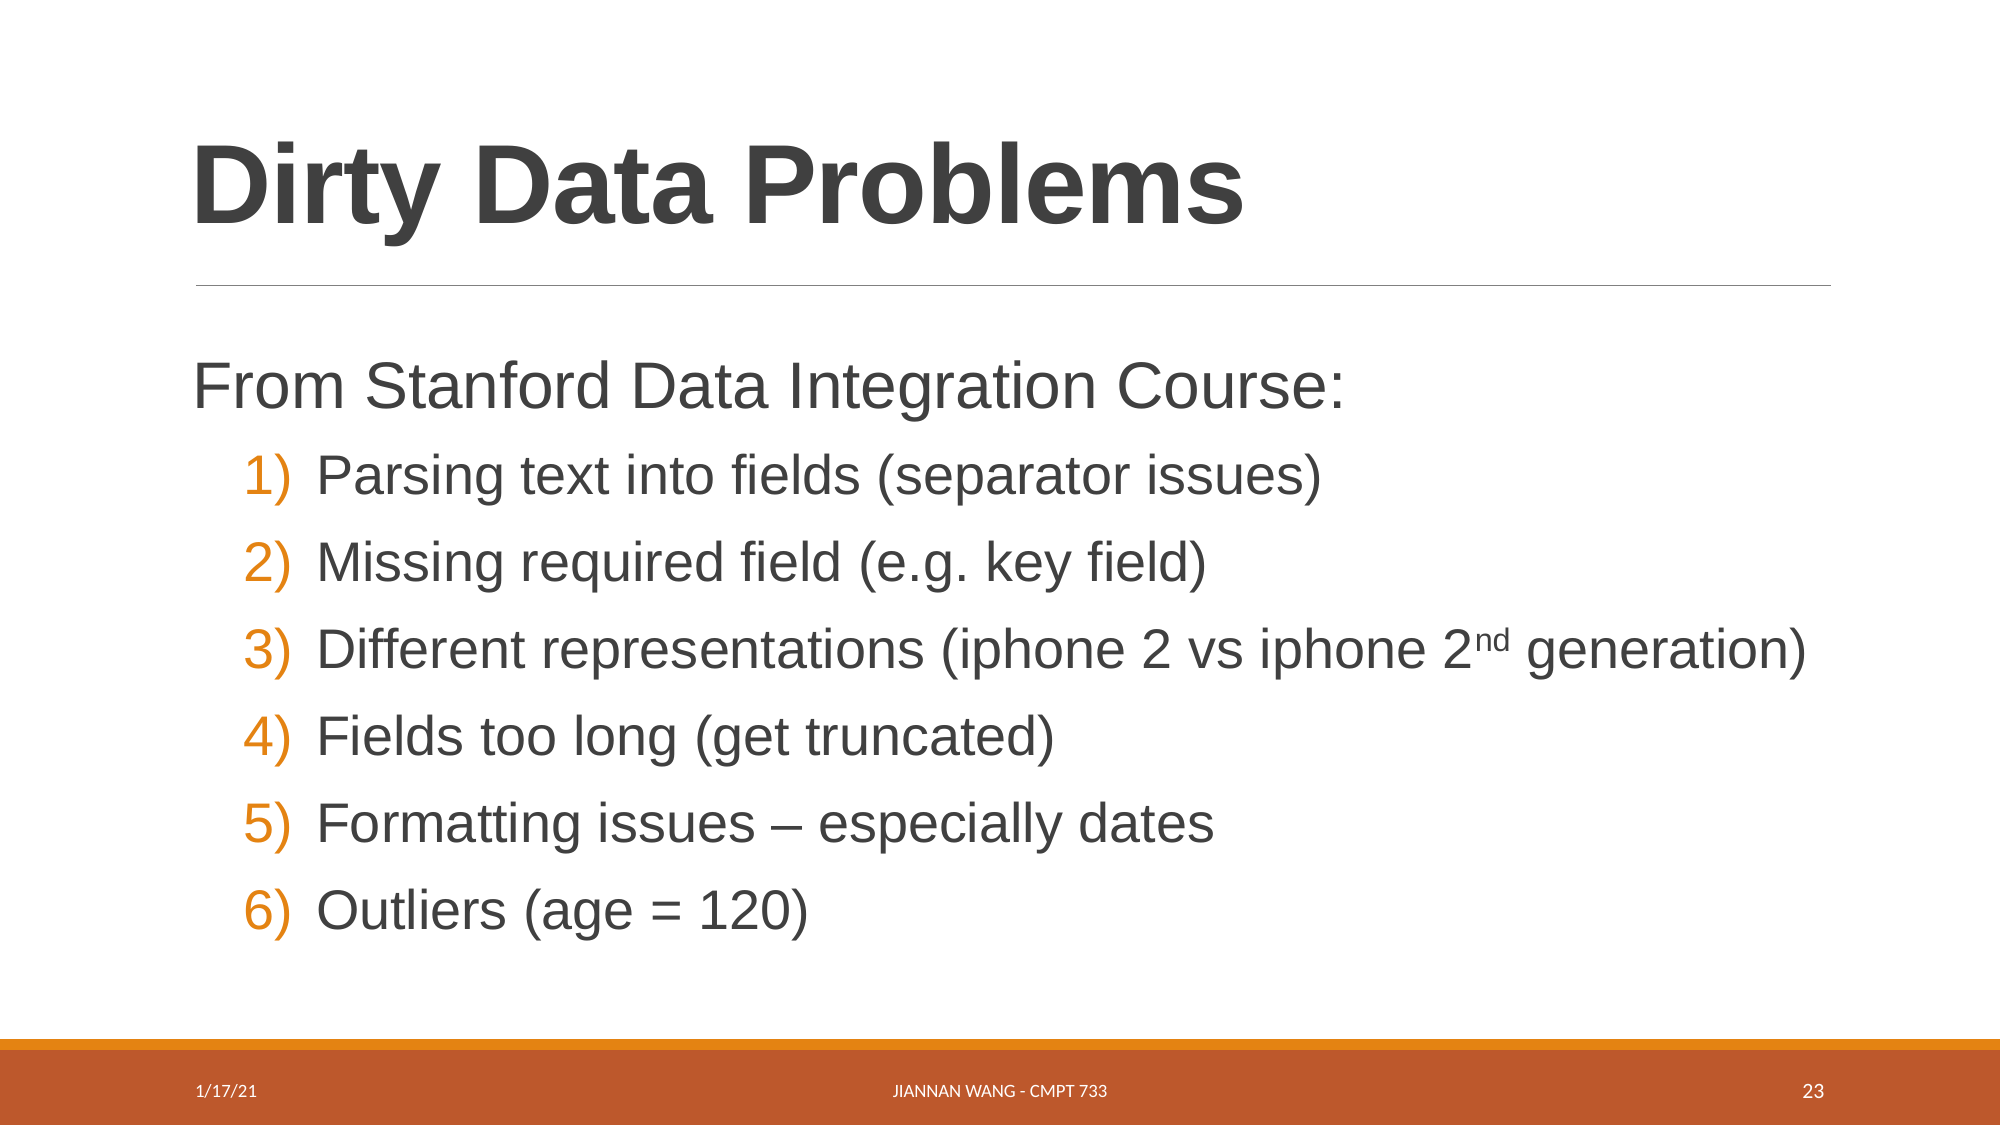

# Dirty Data Problems
From Stanford Data Integration Course:
Parsing text into fields (separator issues)
Missing required field (e.g. key field)
Different representations (iphone 2 vs iphone 2nd generation)
Fields too long (get truncated)
Formatting issues – especially dates
Outliers (age = 120)

1/17/21
Jiannan Wang - CMPT 733
23